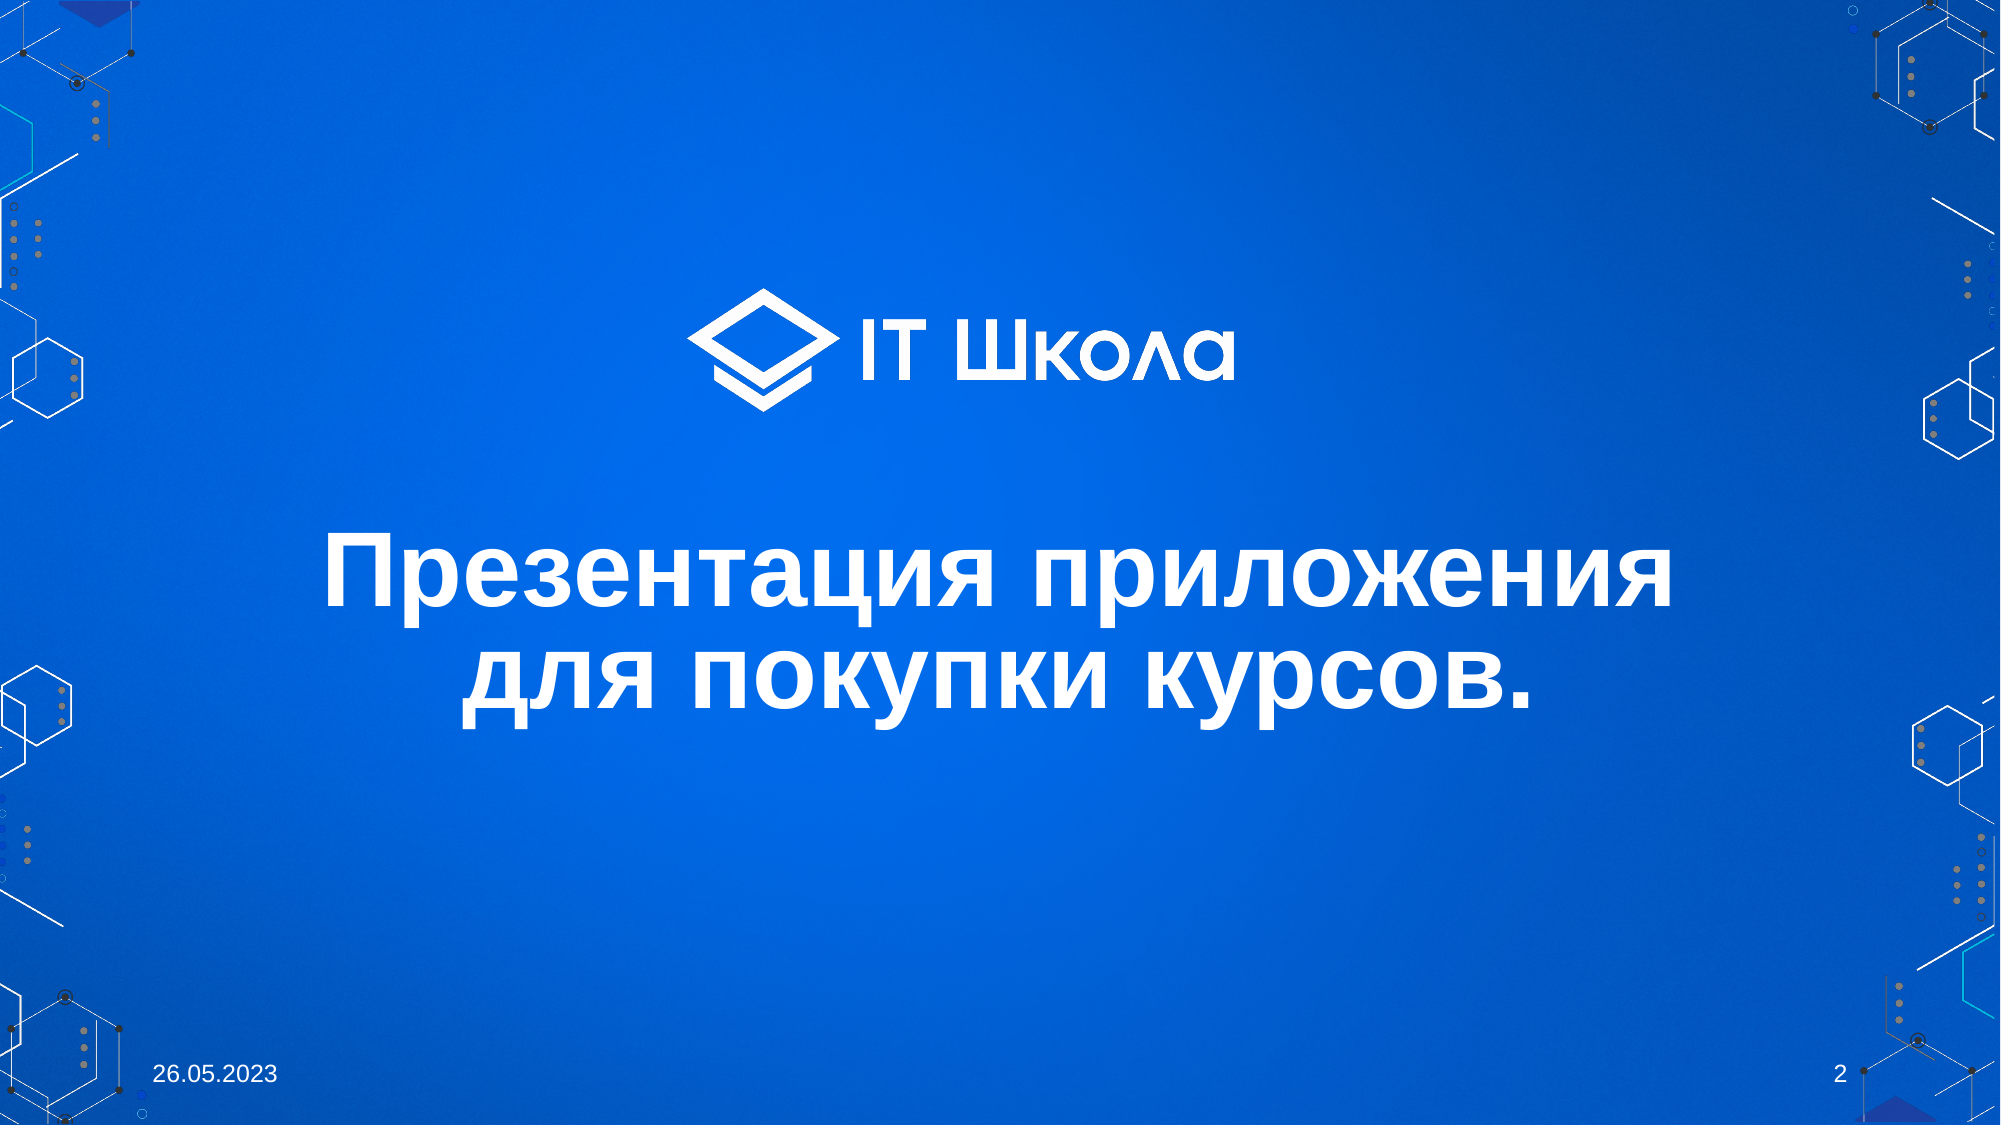

# Презентация приложения для покупки курсов.

26.05.2023
2